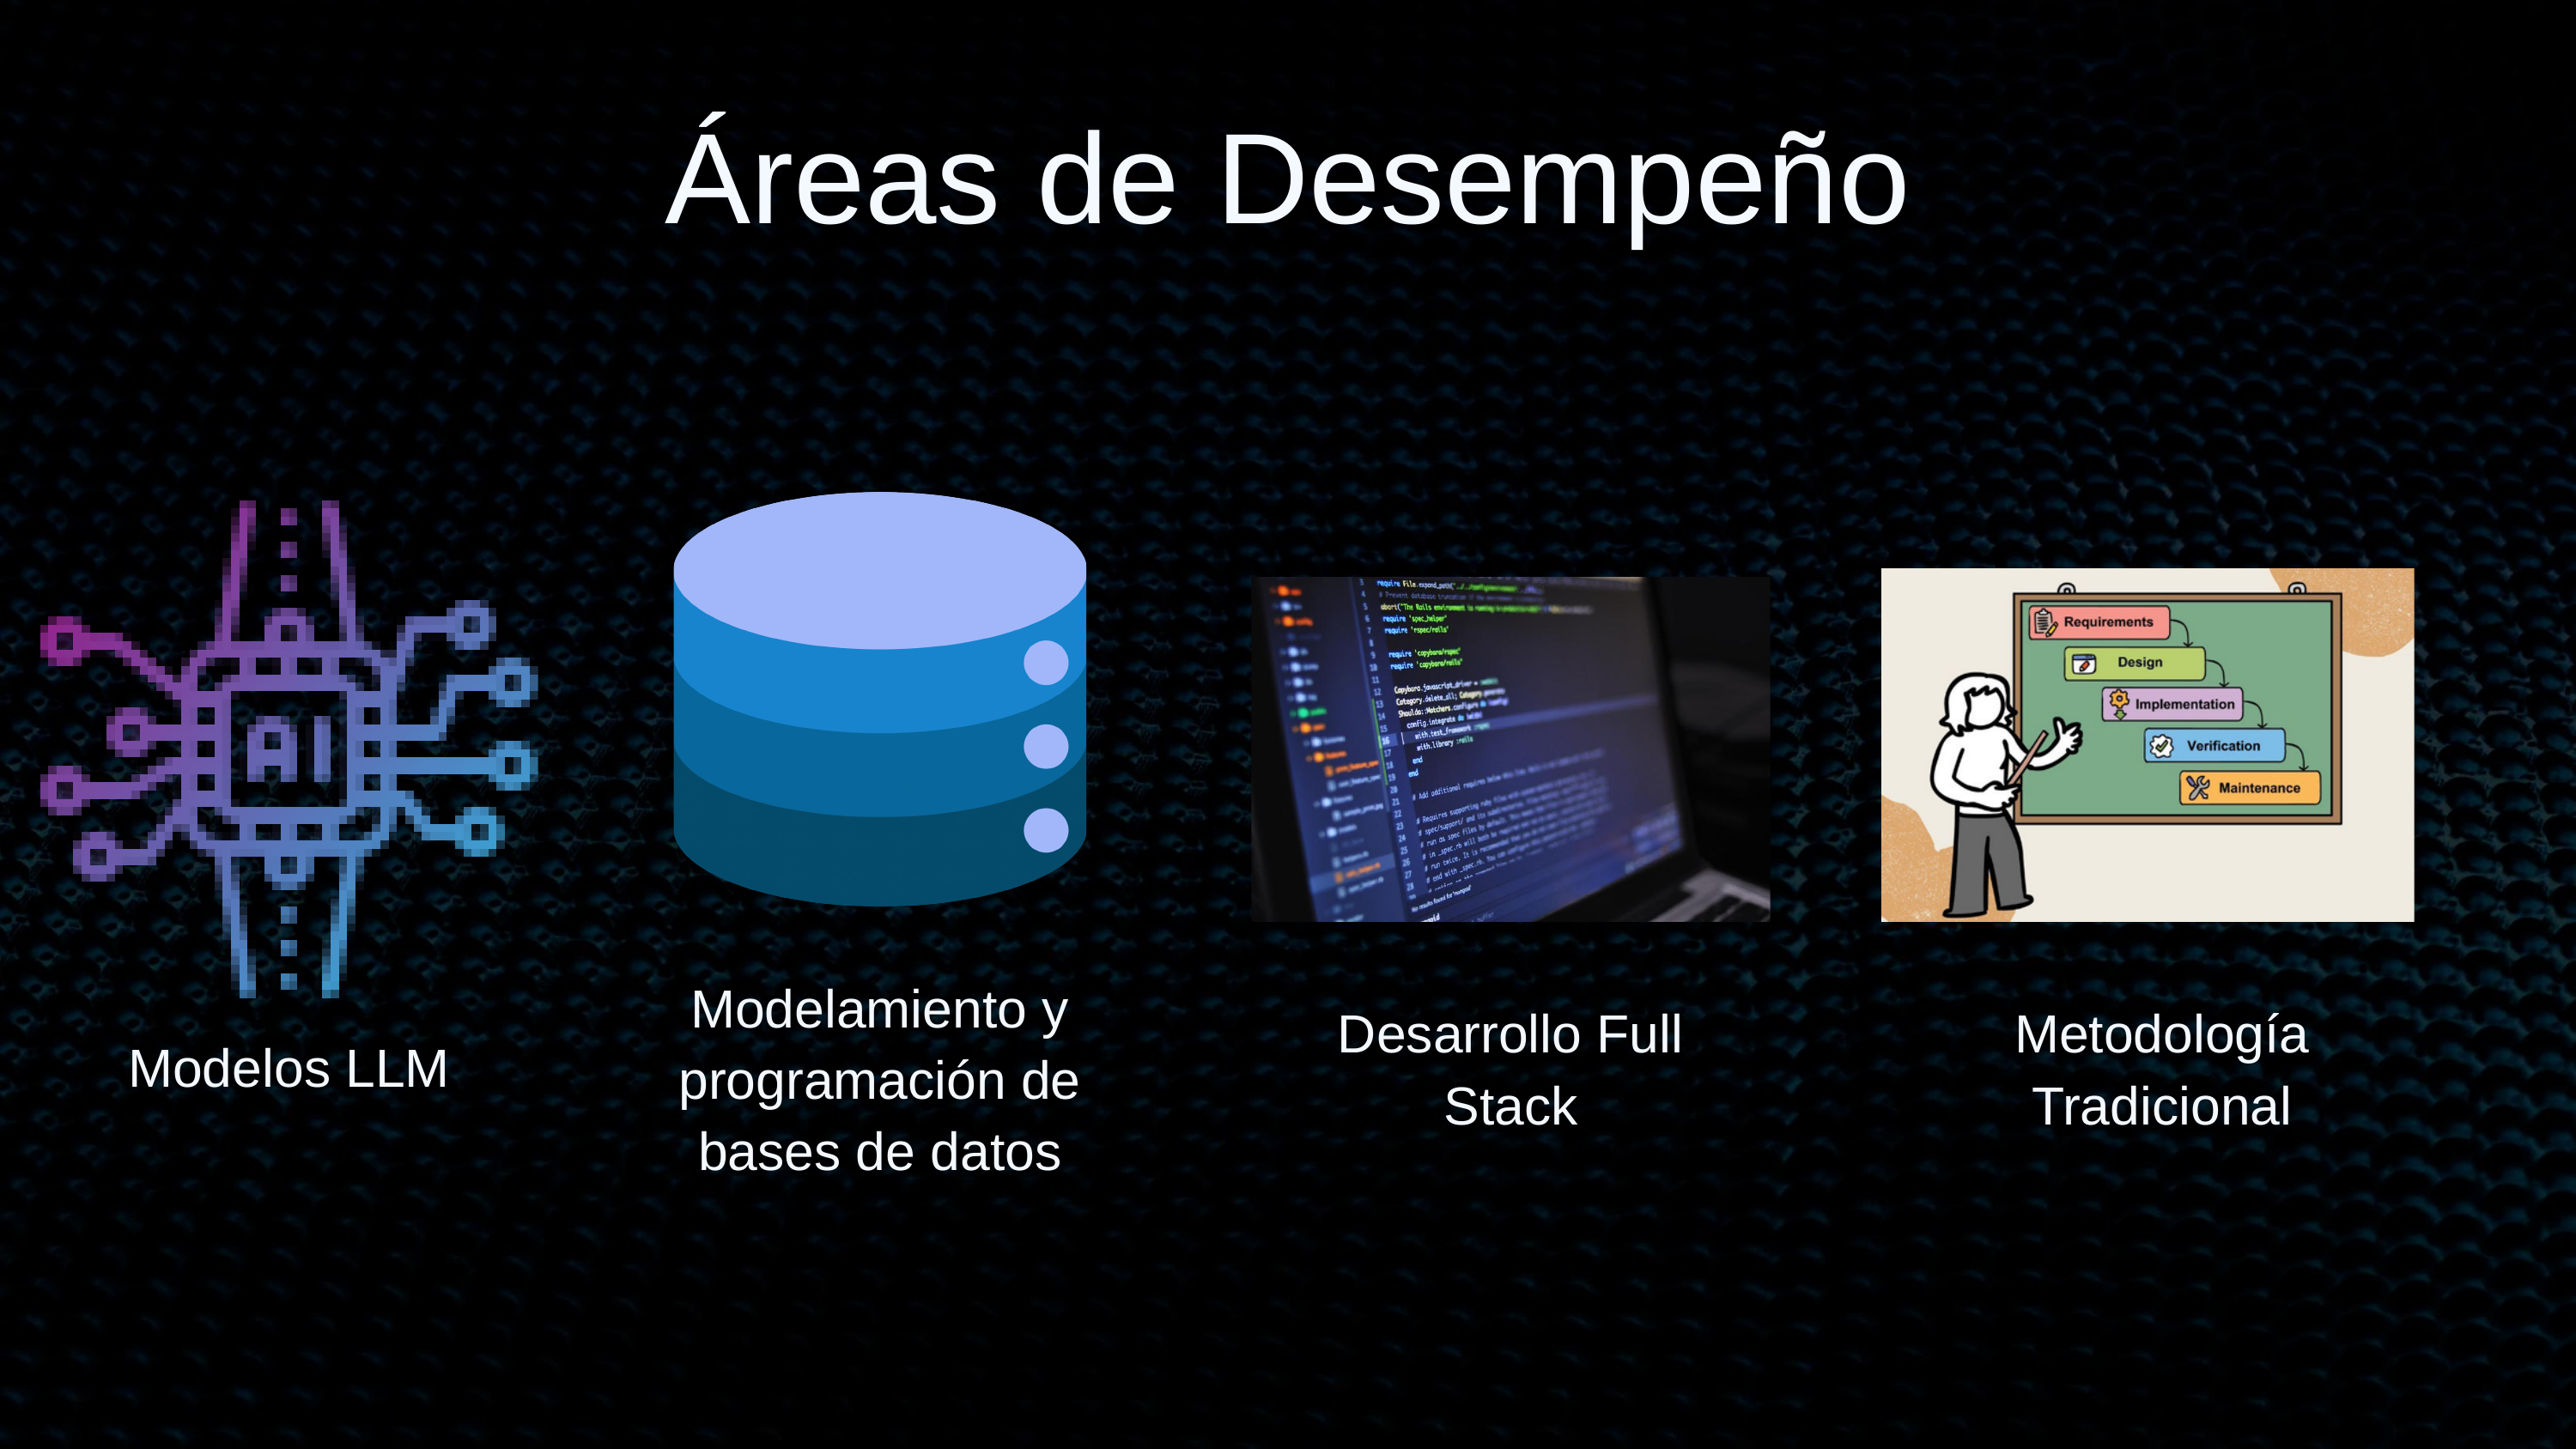

Áreas de Desempeño

Modelamiento y programación de bases de datos
Desarrollo Full Stack
Metodología Tradicional
Modelos LLM